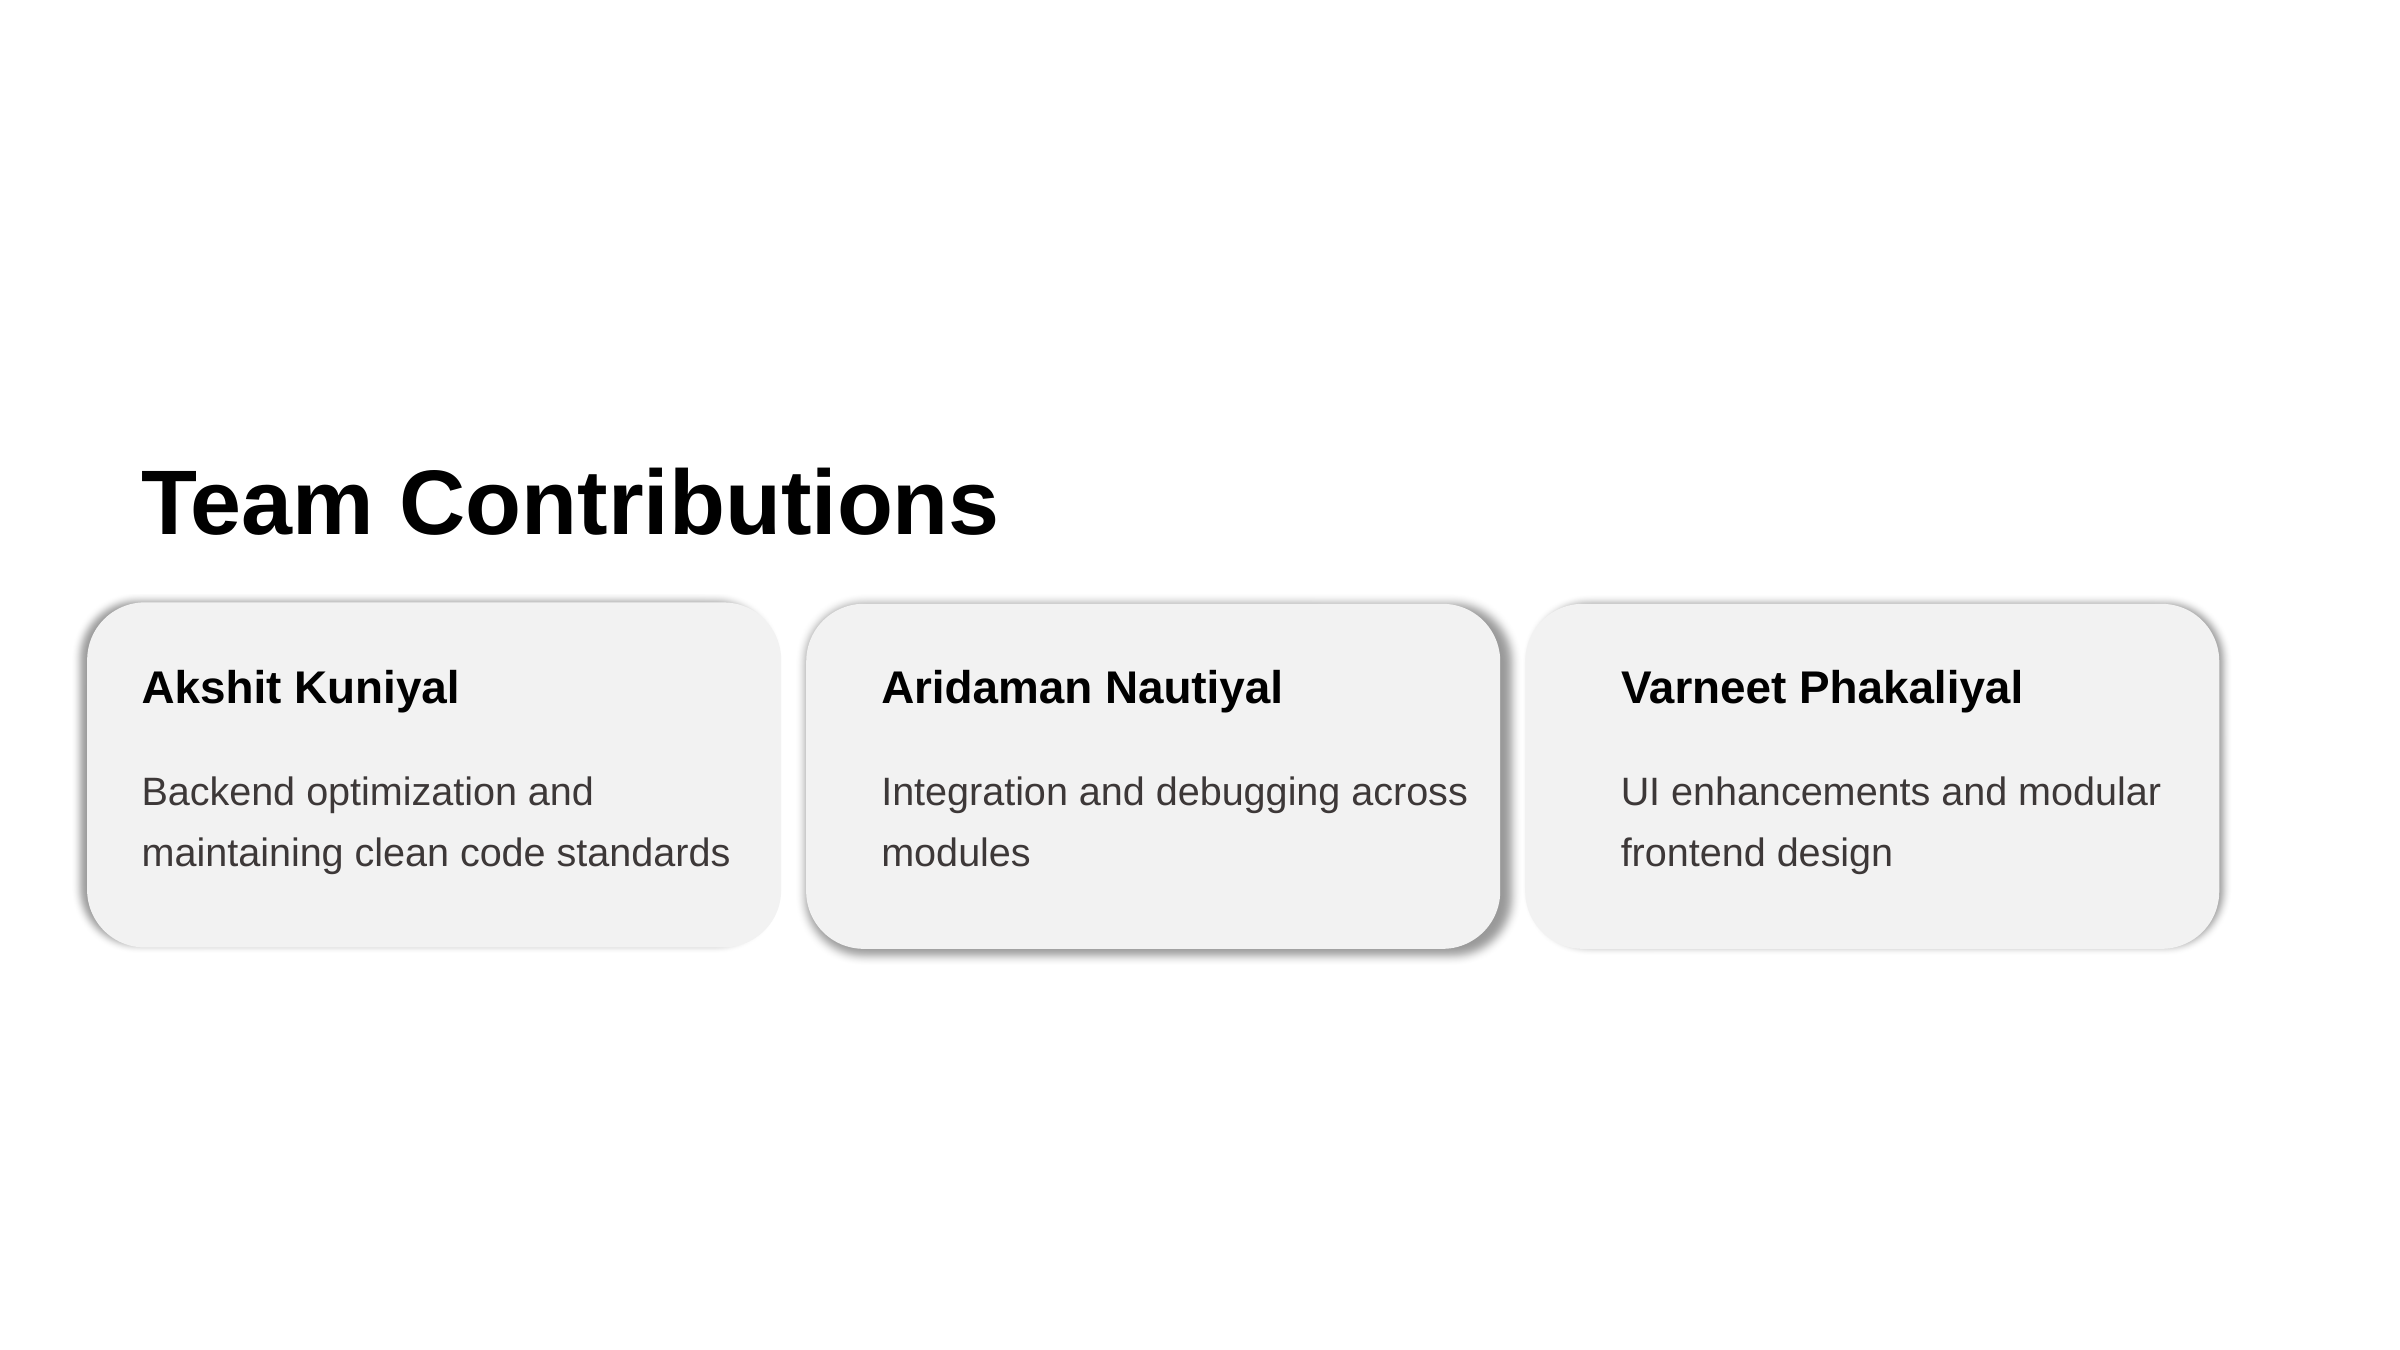

Team Contributions

Akshit Kuniyal
Aridaman Nautiyal
Varneet Phakaliyal
Backend optimization and maintaining clean code standards
Integration and debugging across modules
UI enhancements and modular frontend design